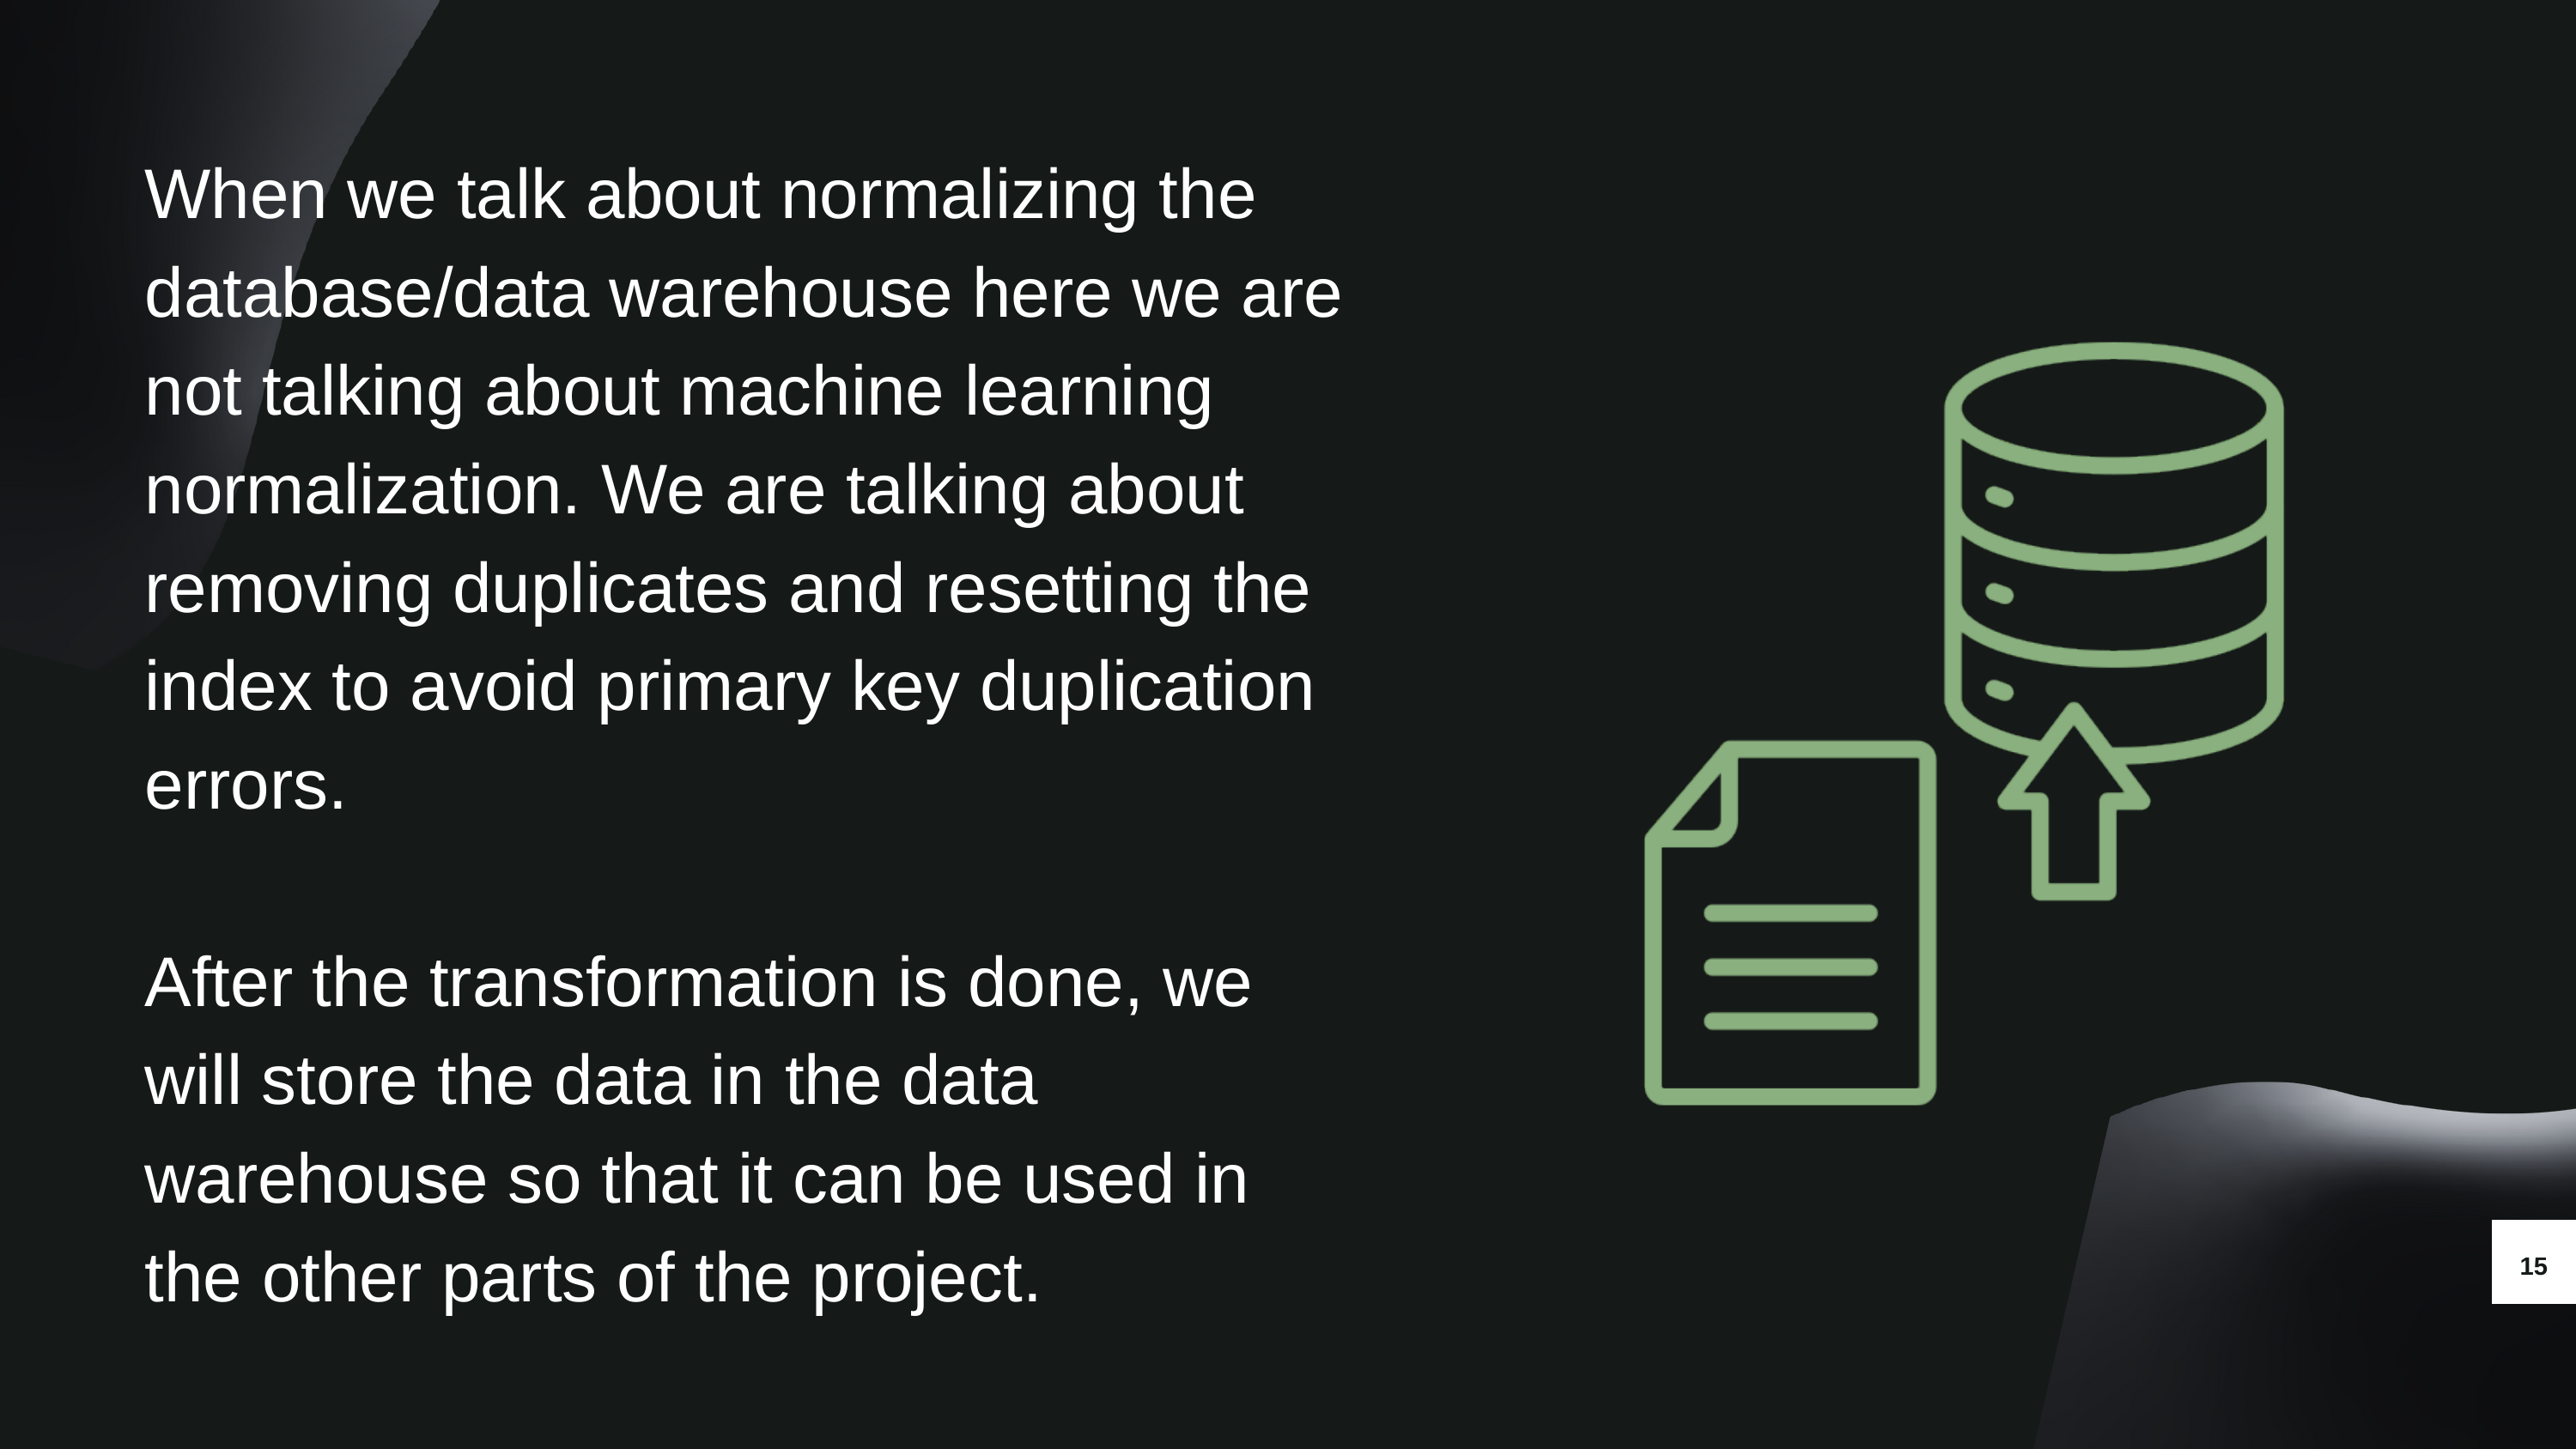

When we talk about normalizing the database/data warehouse here we are not talking about machine learning normalization. We are talking about removing duplicates and resetting the index to avoid primary key duplication errors.

After the transformation is done, we will store the data in the data warehouse so that it can be used in the other parts of the project.

15